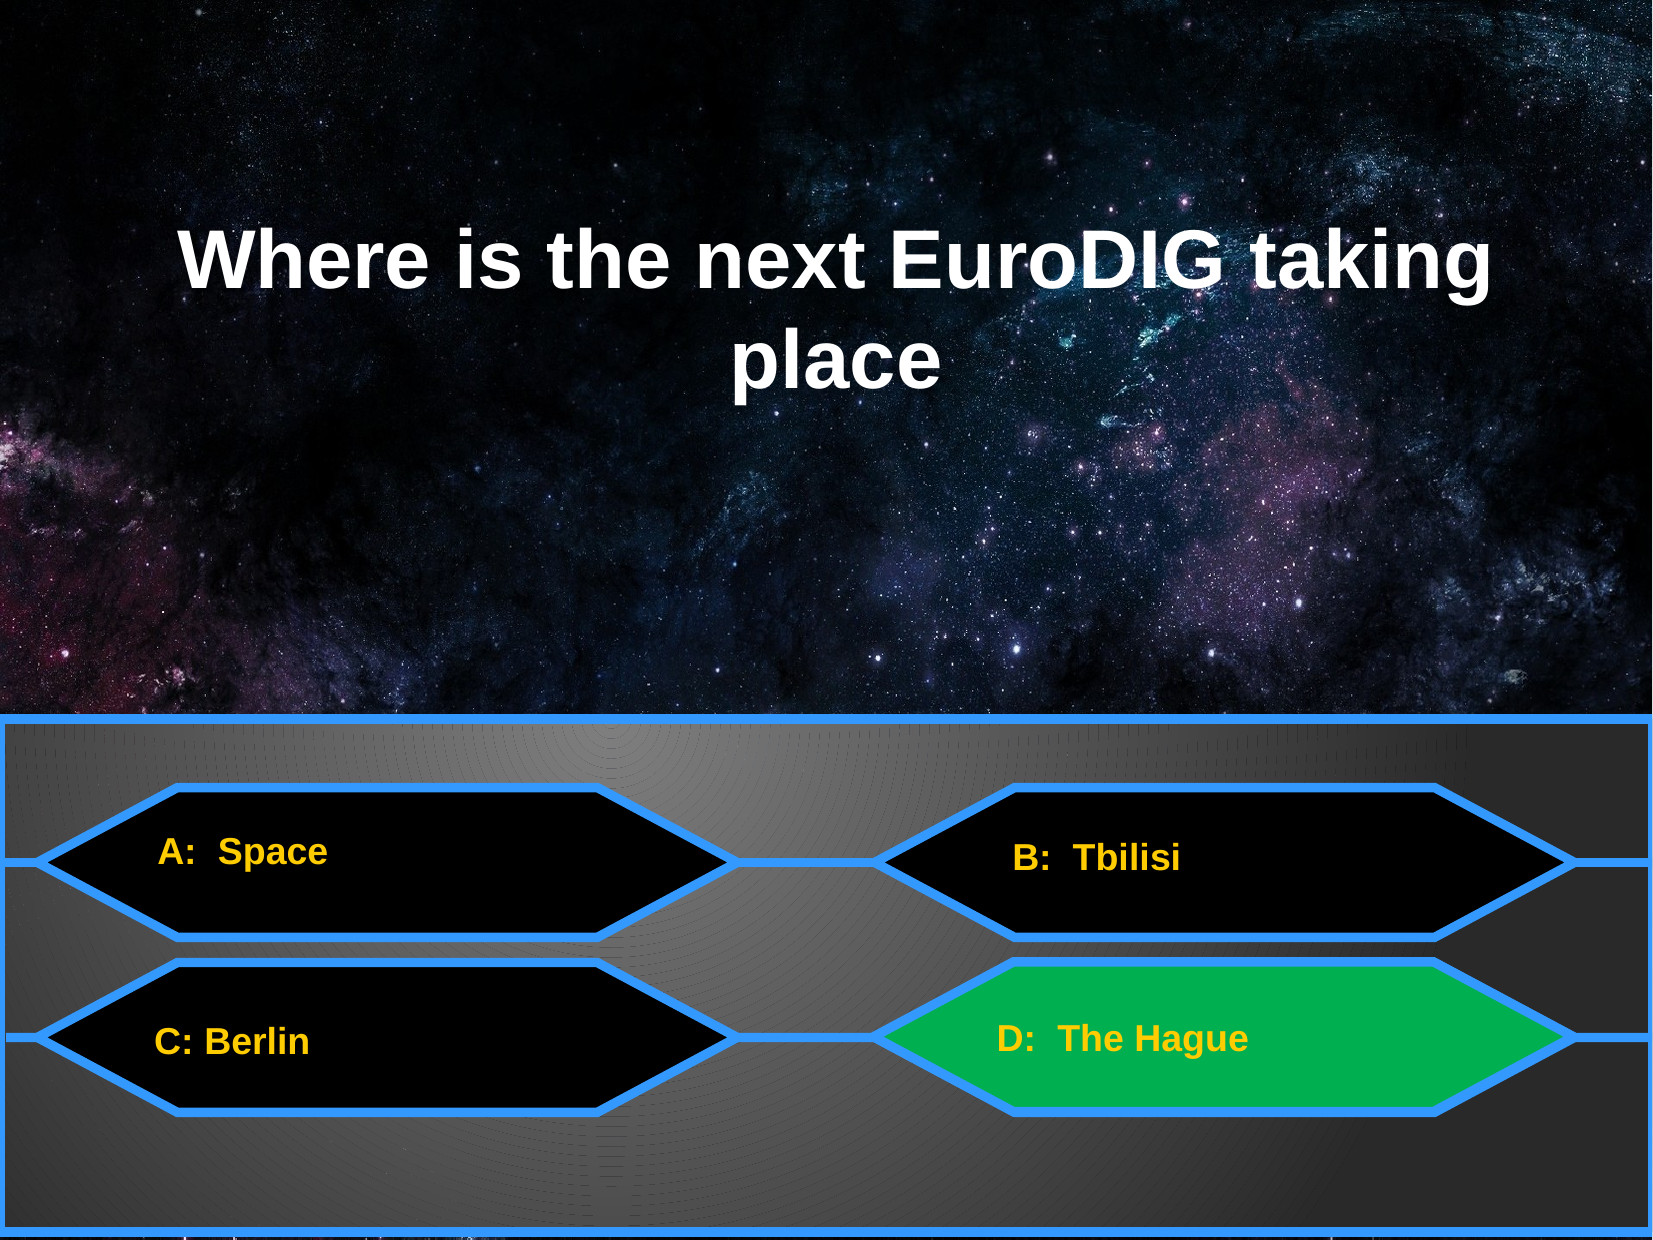

Where is the next EuroDIG taking place

A:  Space
B:  Tbilisi

D:  The Hague
C: Berlin